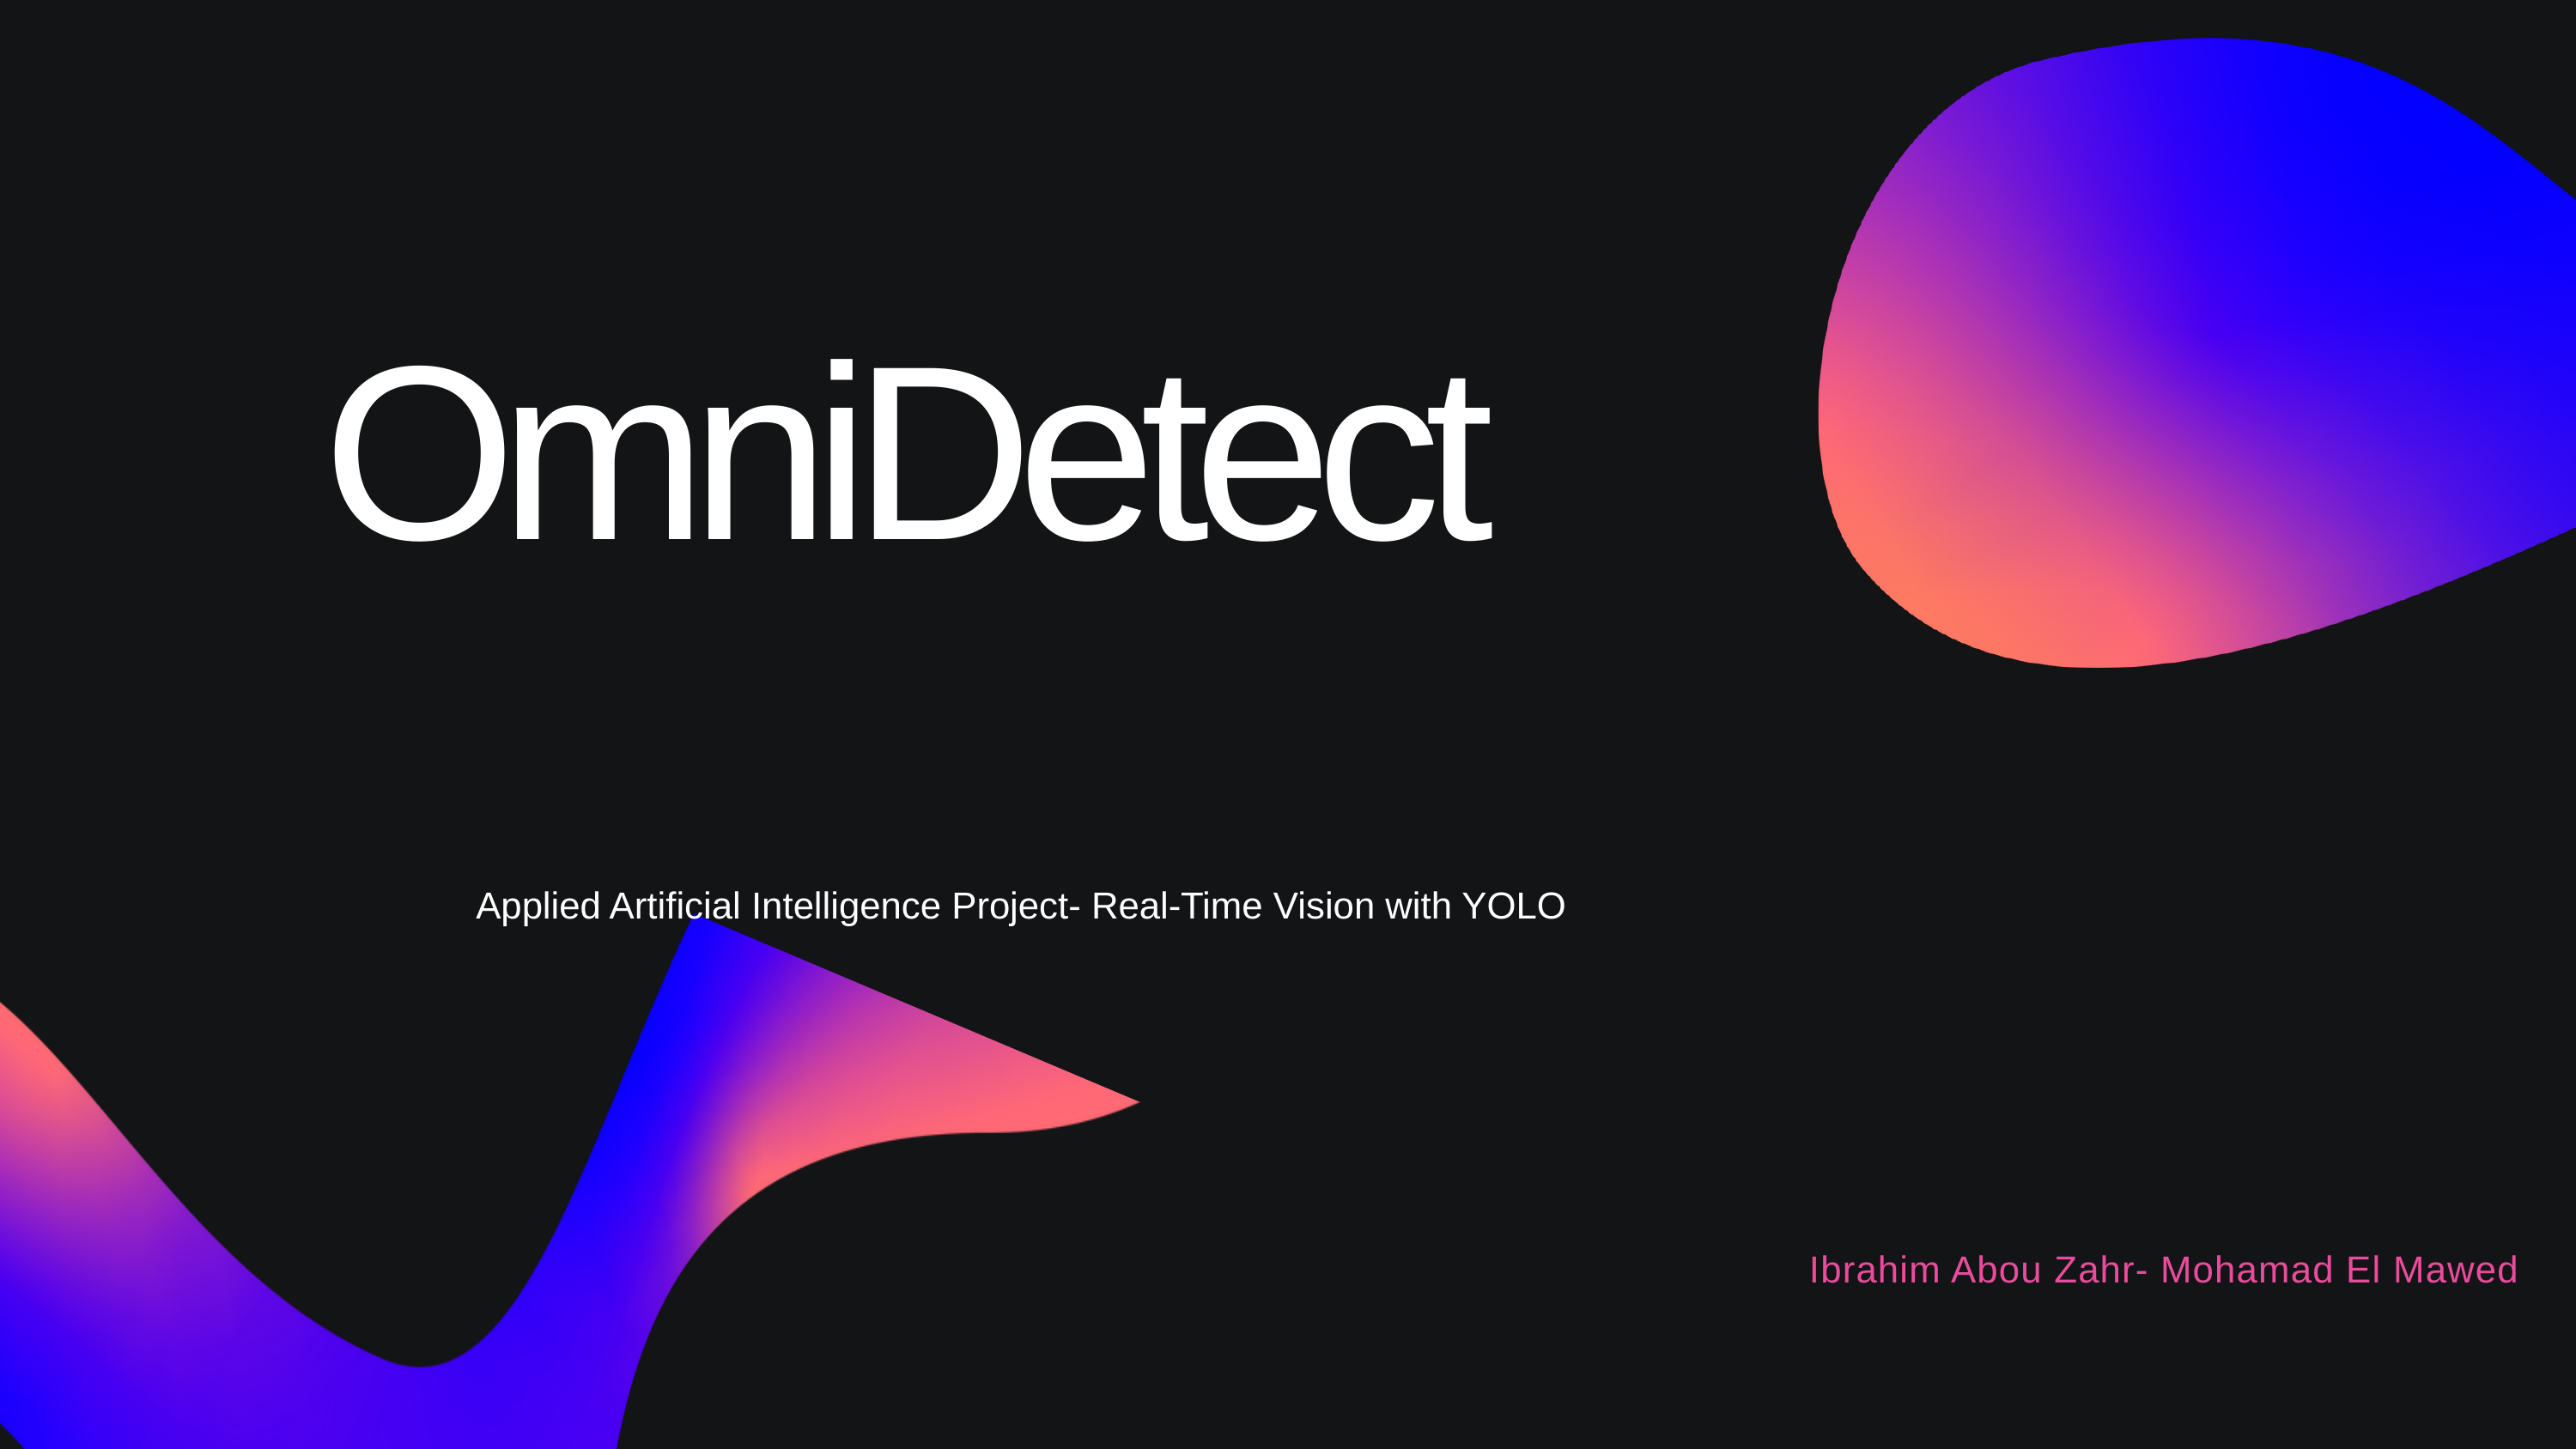

OmniDetect

Applied Artificial Intelligence Project- Real-Time Vision with YOLO
Ibrahim Abou Zahr- Mohamad El Mawed